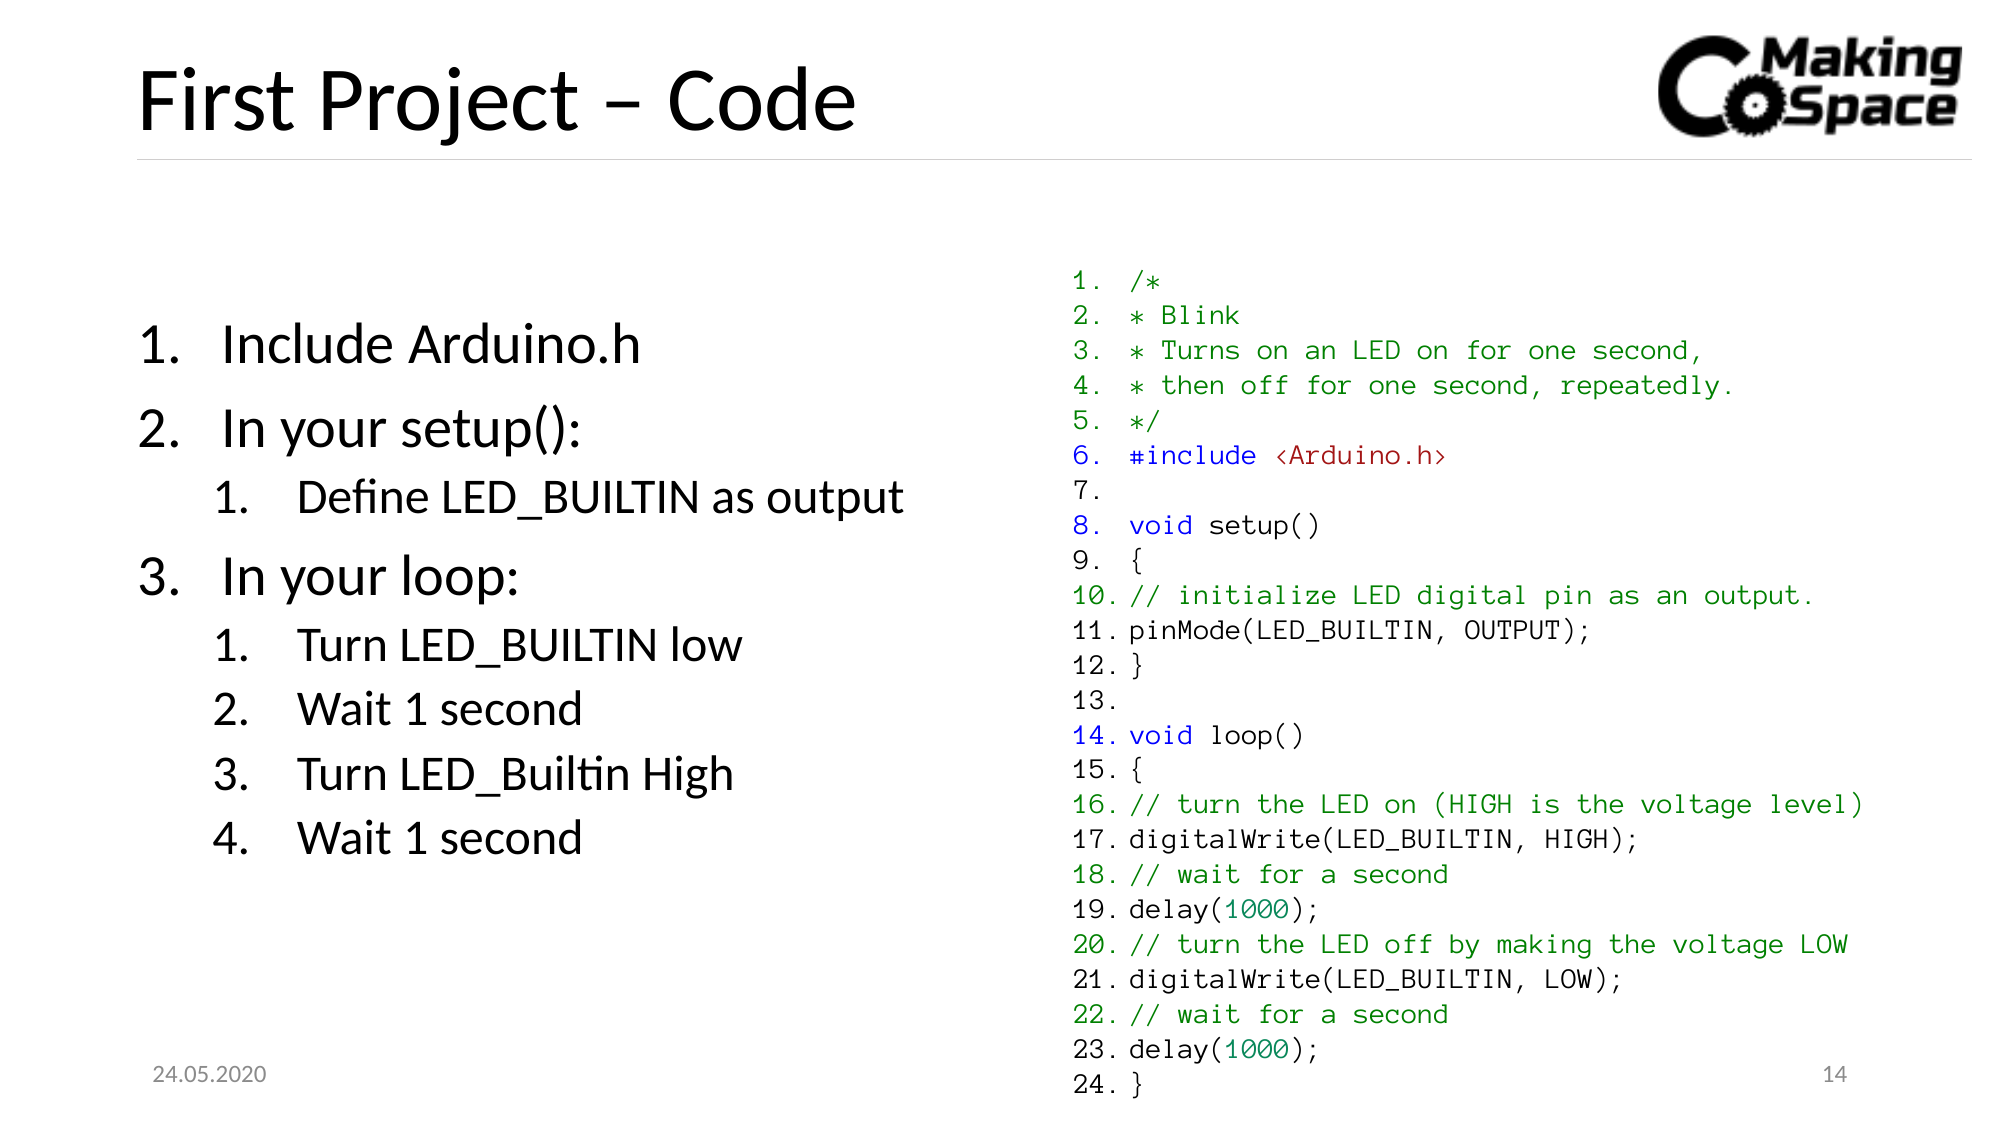

# First Project – Code

/*
* Blink
* Turns on an LED on for one second,
* then off for one second, repeatedly.
*/
#include <Arduino.h>

void setup()
{
// initialize LED digital pin as an output.
pinMode(LED_BUILTIN, OUTPUT);
}

void loop()
{
// turn the LED on (HIGH is the voltage level)
digitalWrite(LED_BUILTIN, HIGH);
// wait for a second
delay(1000);
// turn the LED off by making the voltage LOW
digitalWrite(LED_BUILTIN, LOW);
// wait for a second
delay(1000);
}
Include Arduino.h
In your setup():
Define LED_BUILTIN as output
In your loop:
Turn LED_BUILTIN low
Wait 1 second
Turn LED_Builtin High
Wait 1 second
24.05.2020
14